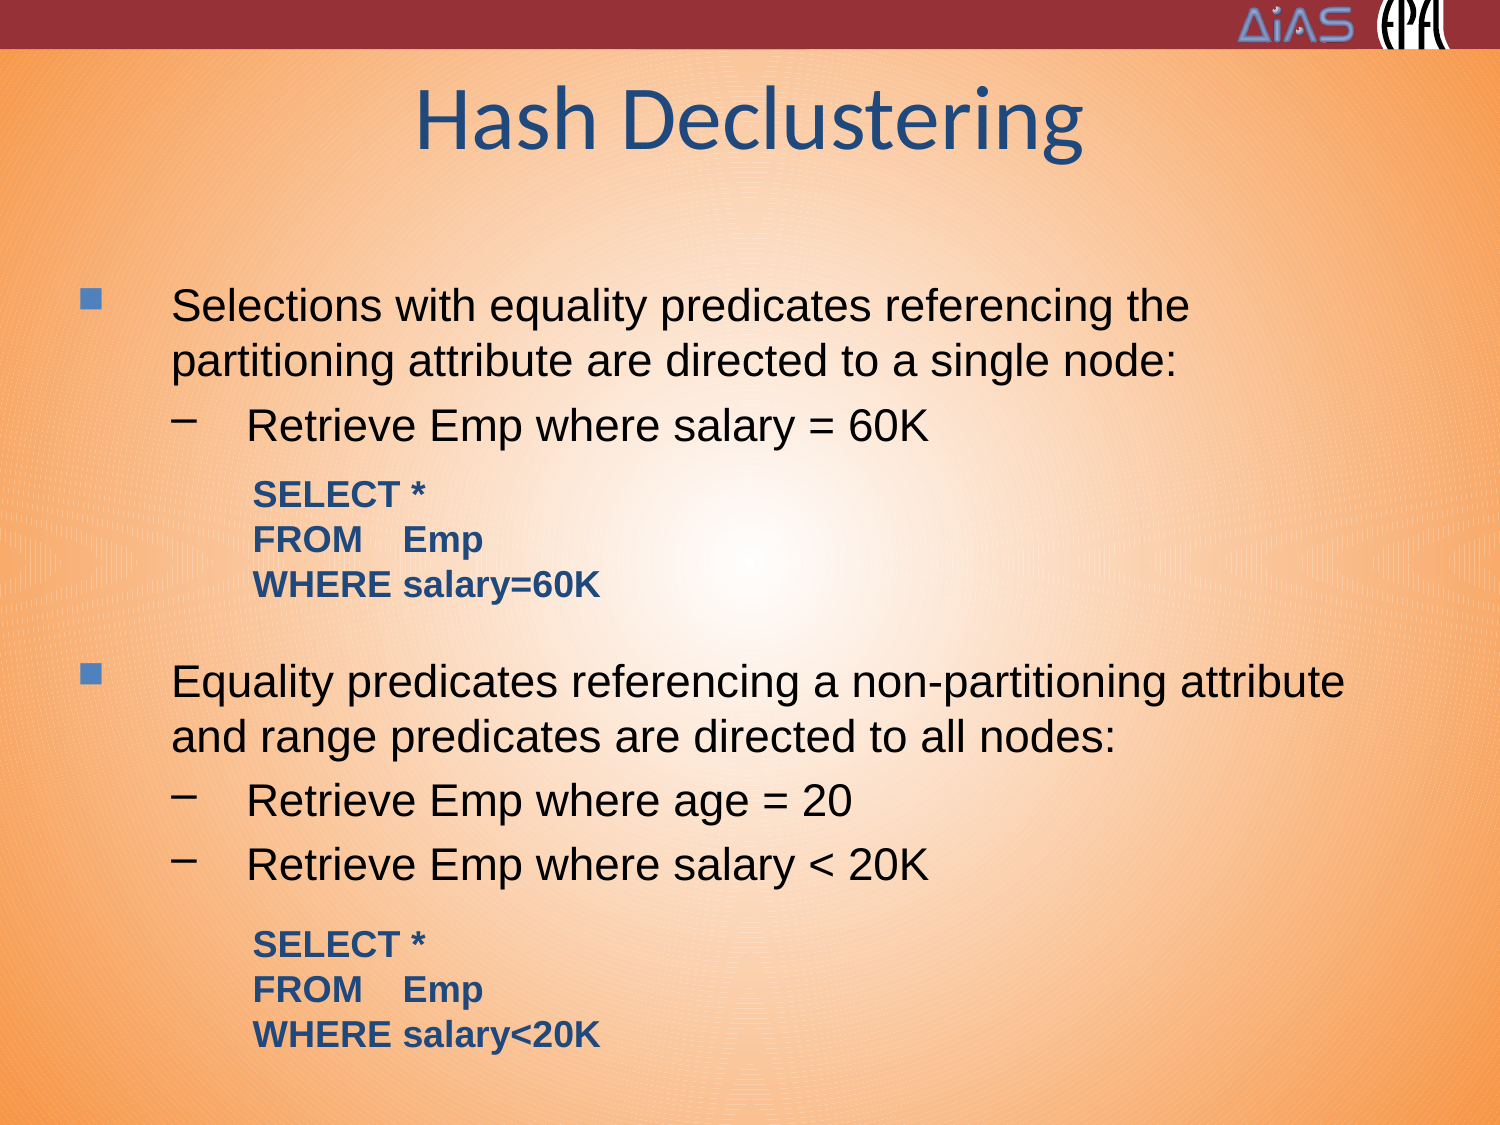

# Hash Declustering
Selections with equality predicates referencing the partitioning attribute are directed to a single node:
Retrieve Emp where salary = 60K

Equality predicates referencing a non-partitioning attribute and range predicates are directed to all nodes:
Retrieve Emp where age = 20
Retrieve Emp where salary < 20K

SELECT *
FROM 	Emp
WHERE salary=60K
SELECT *
FROM 	Emp
WHERE salary<20K